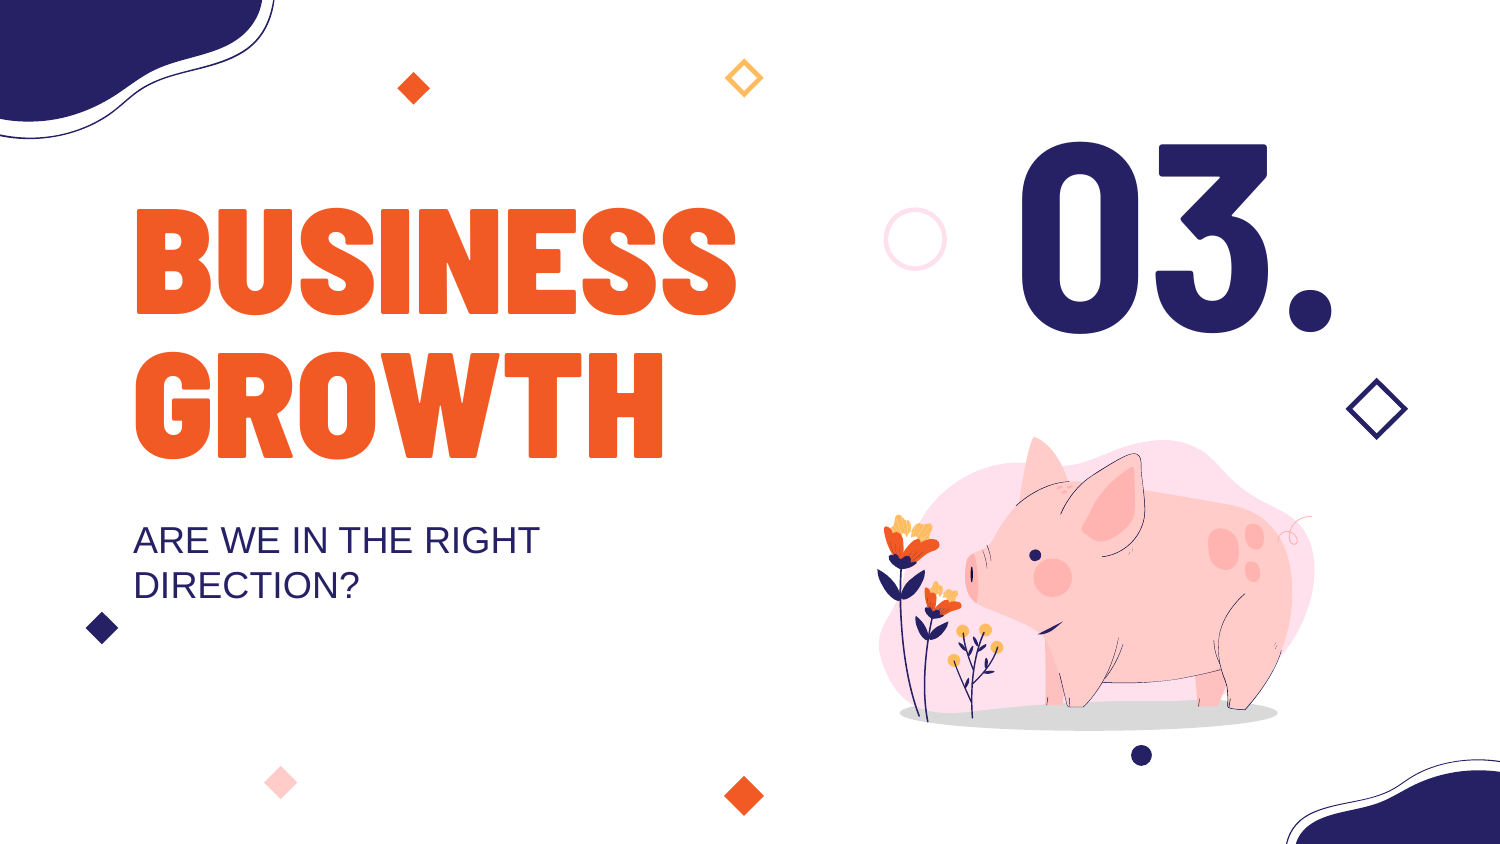

03.
# BUSINESS GROWTH

ARE WE IN THE RIGHT DIRECTION?